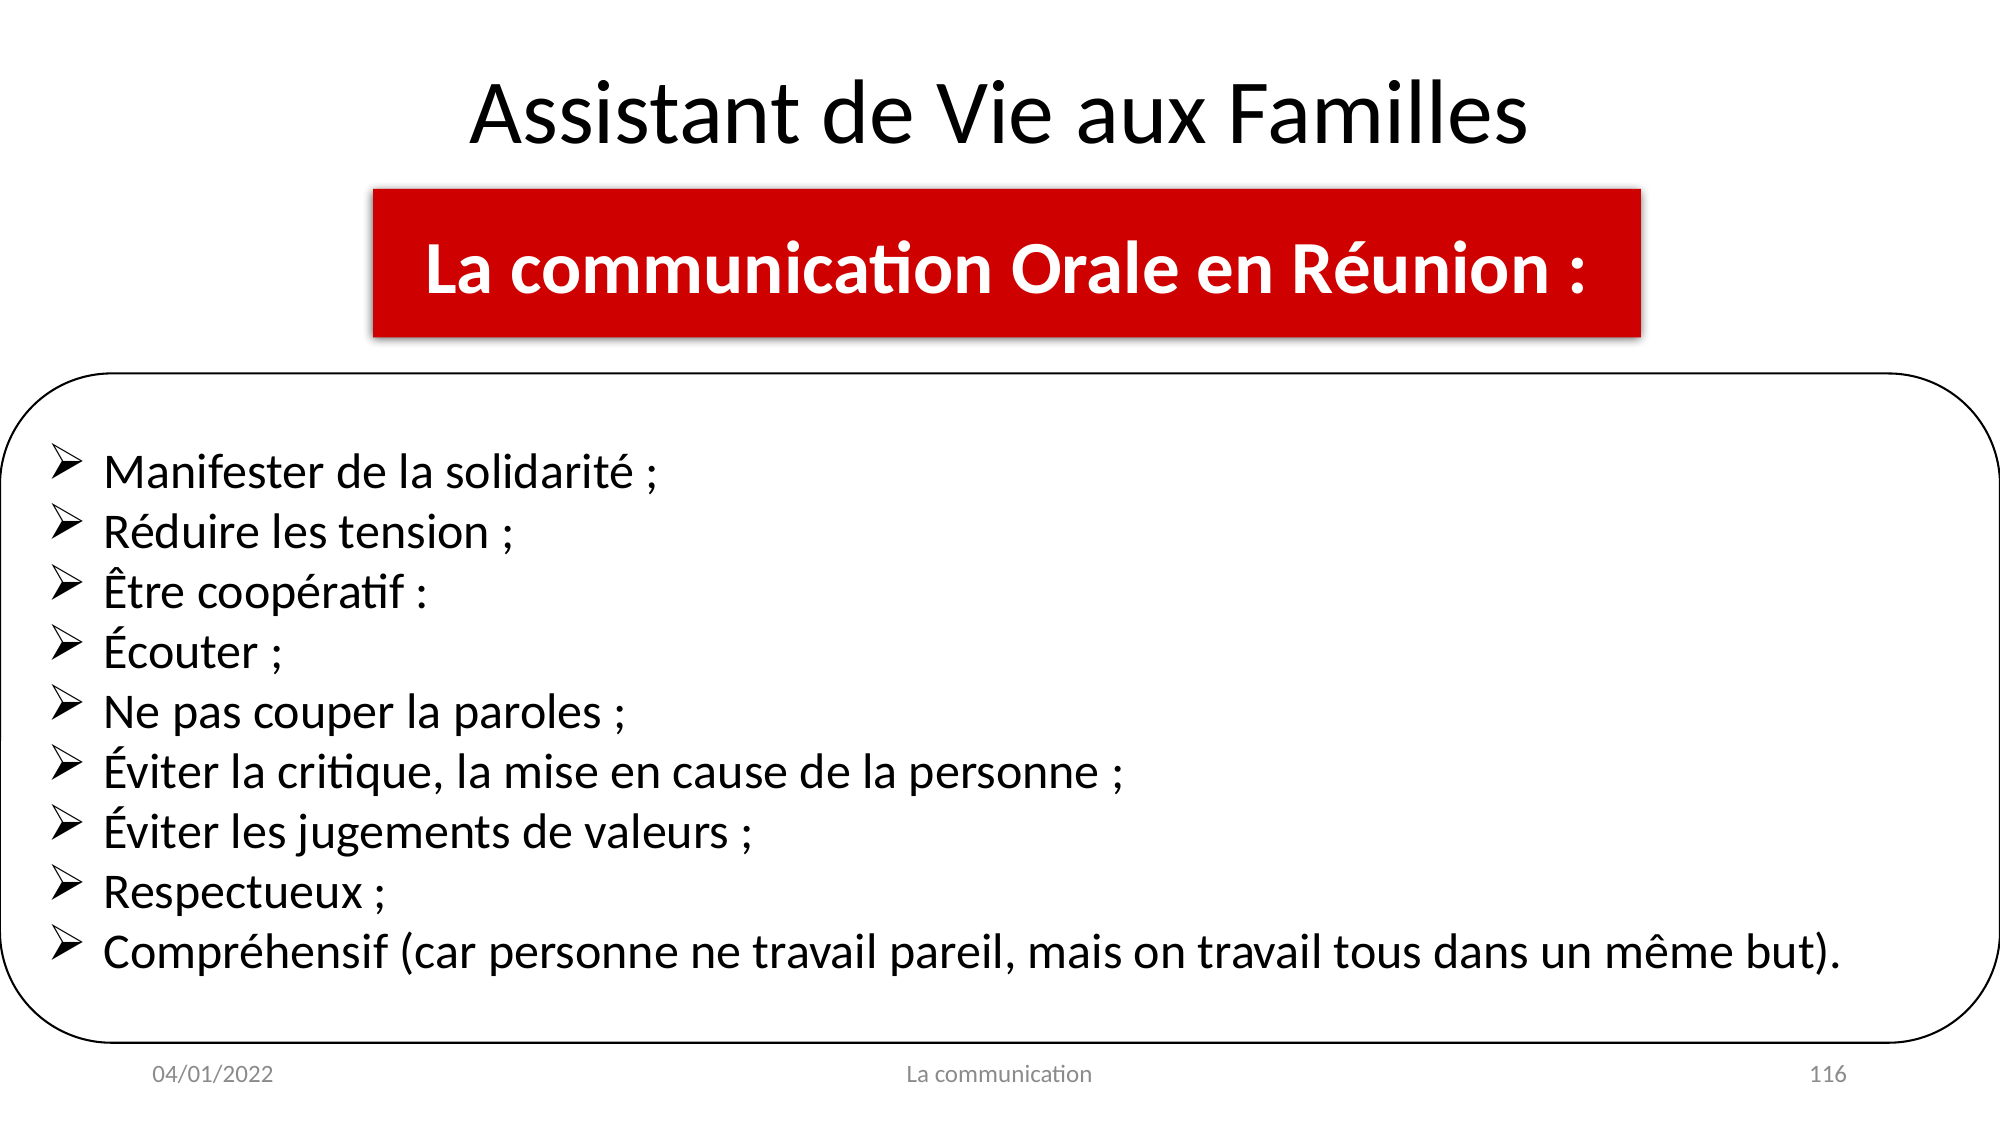

Assistant de Vie aux Familles
La communication Orale en Réunion :
Manifester de la solidarité ;
Réduire les tension ;
Être coopératif :
Écouter ;
Ne pas couper la paroles ;
Éviter la critique, la mise en cause de la personne ;
Éviter les jugements de valeurs ;
Respectueux ;
Compréhensif (car personne ne travail pareil, mais on travail tous dans un même but).
04/01/2022
La communication
116